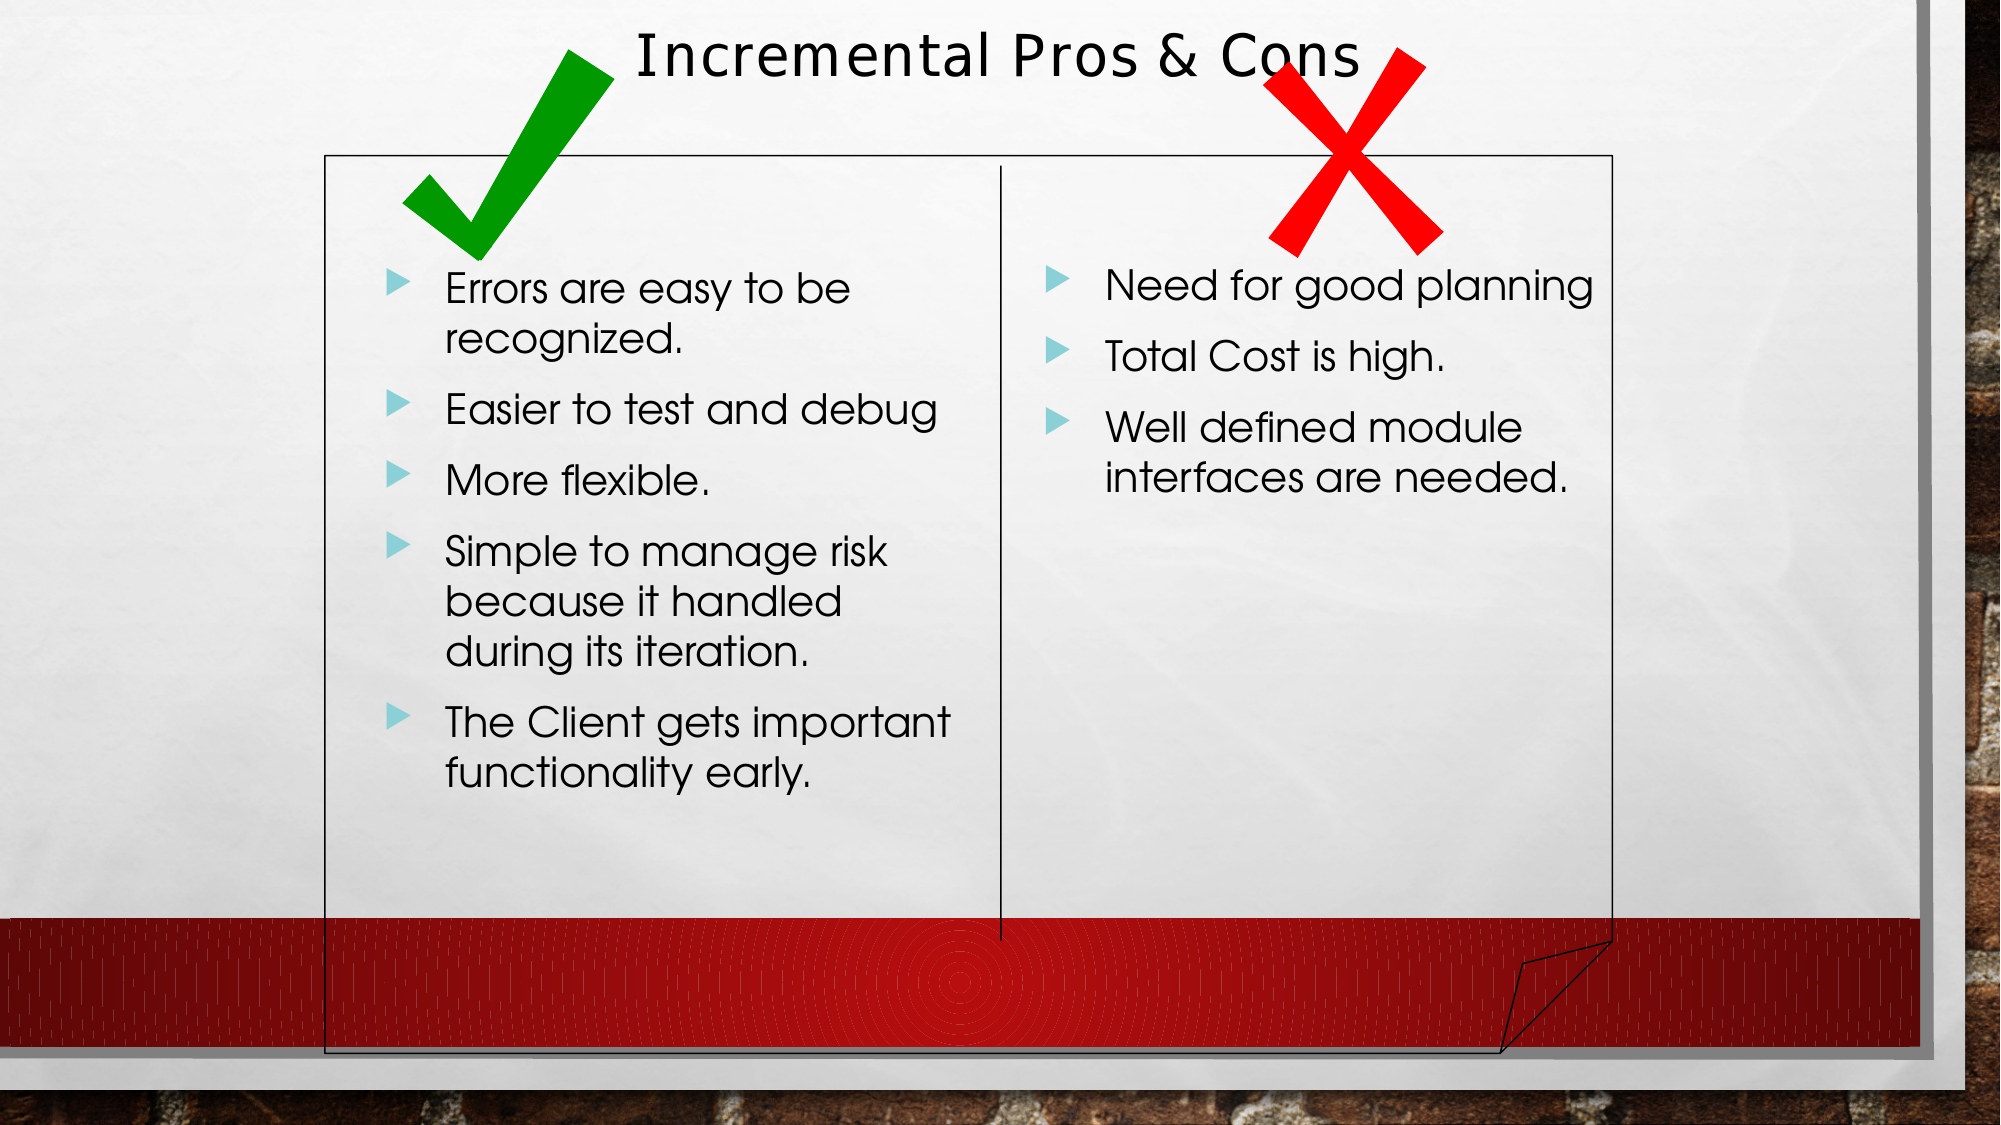

Incremental Pros & Cons

Need for good planning
Total Cost is high.
Well defined module interfaces are needed.

Errors are easy to be recognized.
Easier to test and debug
More flexible.
Simple to manage risk because it handled during its iteration.
The Client gets important functionality early.